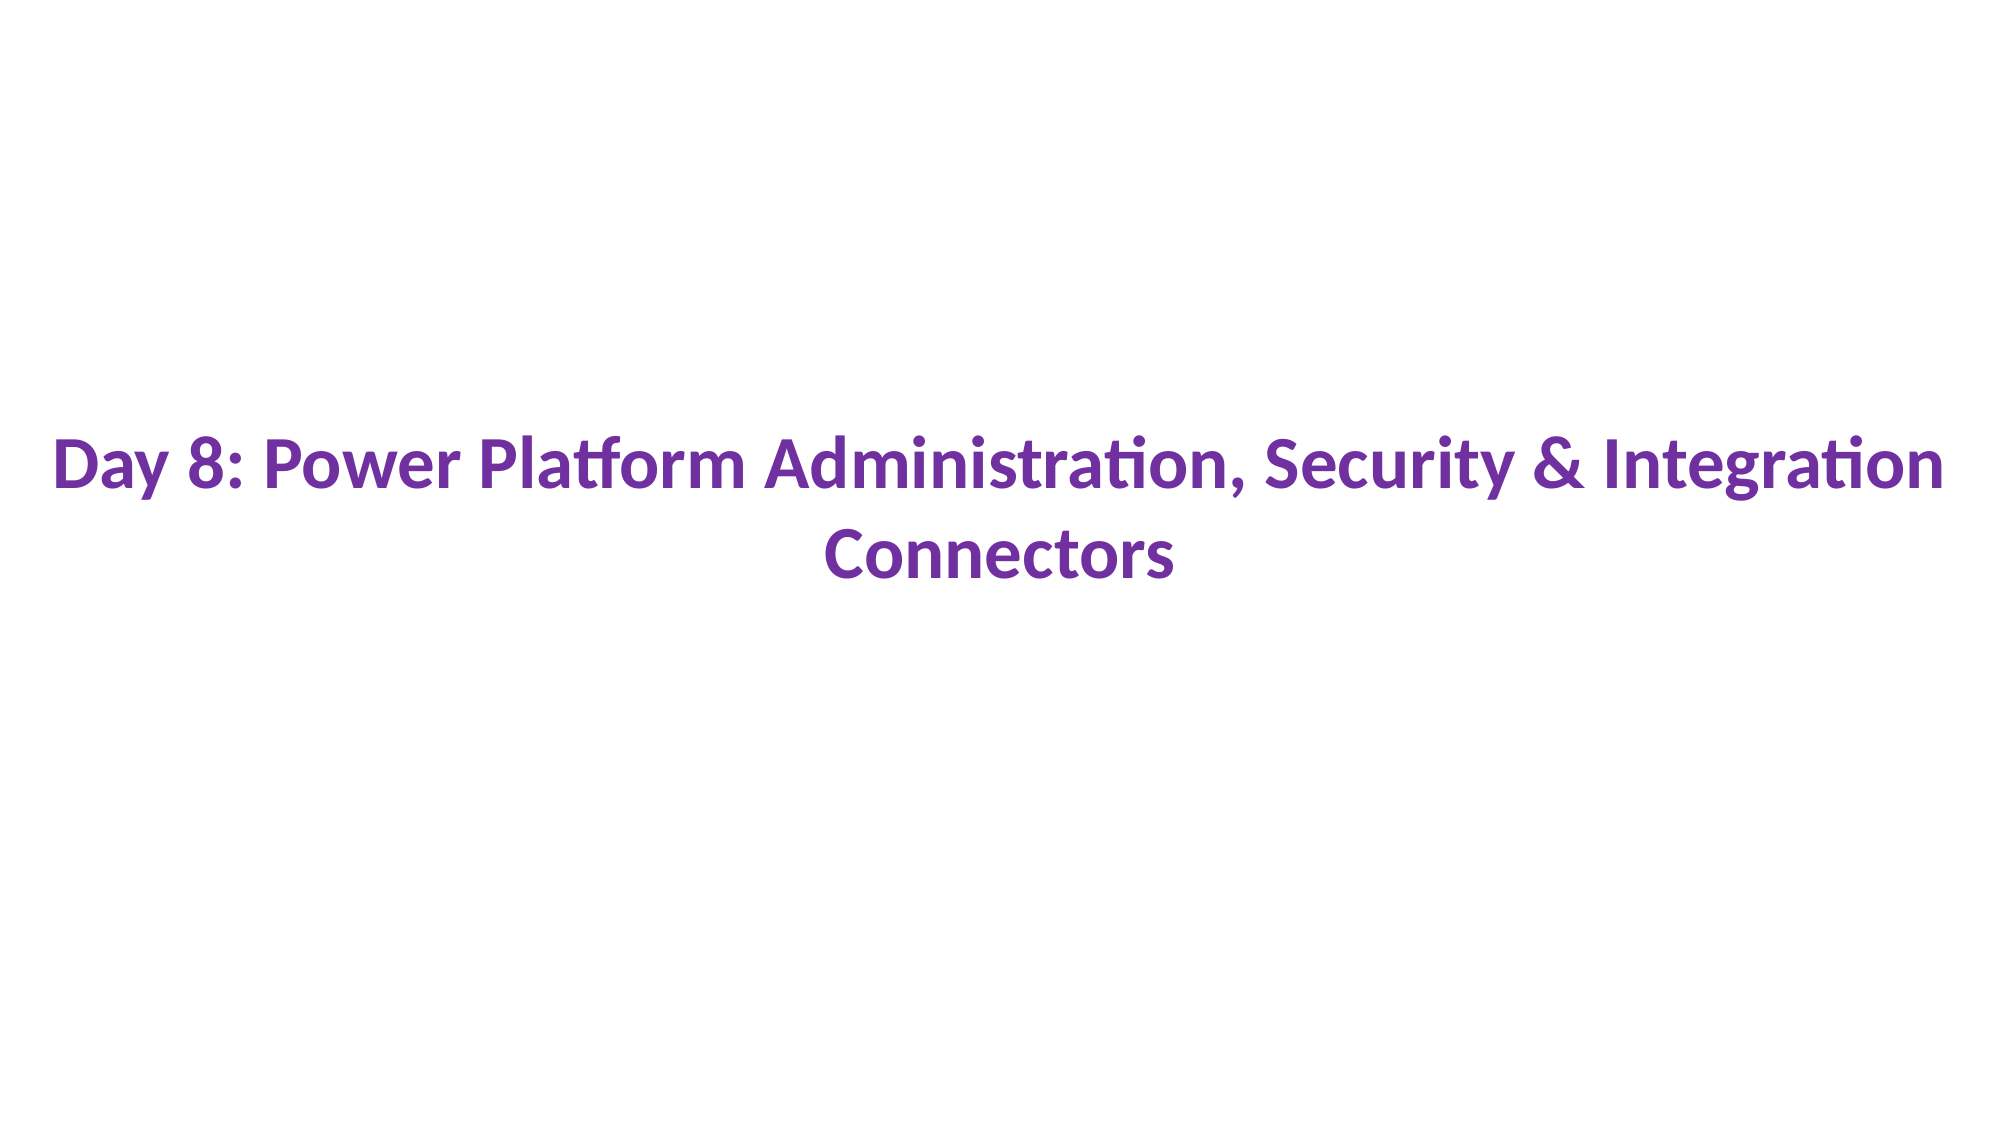

Day 8: Power Platform Administration, Security & Integration Connectors